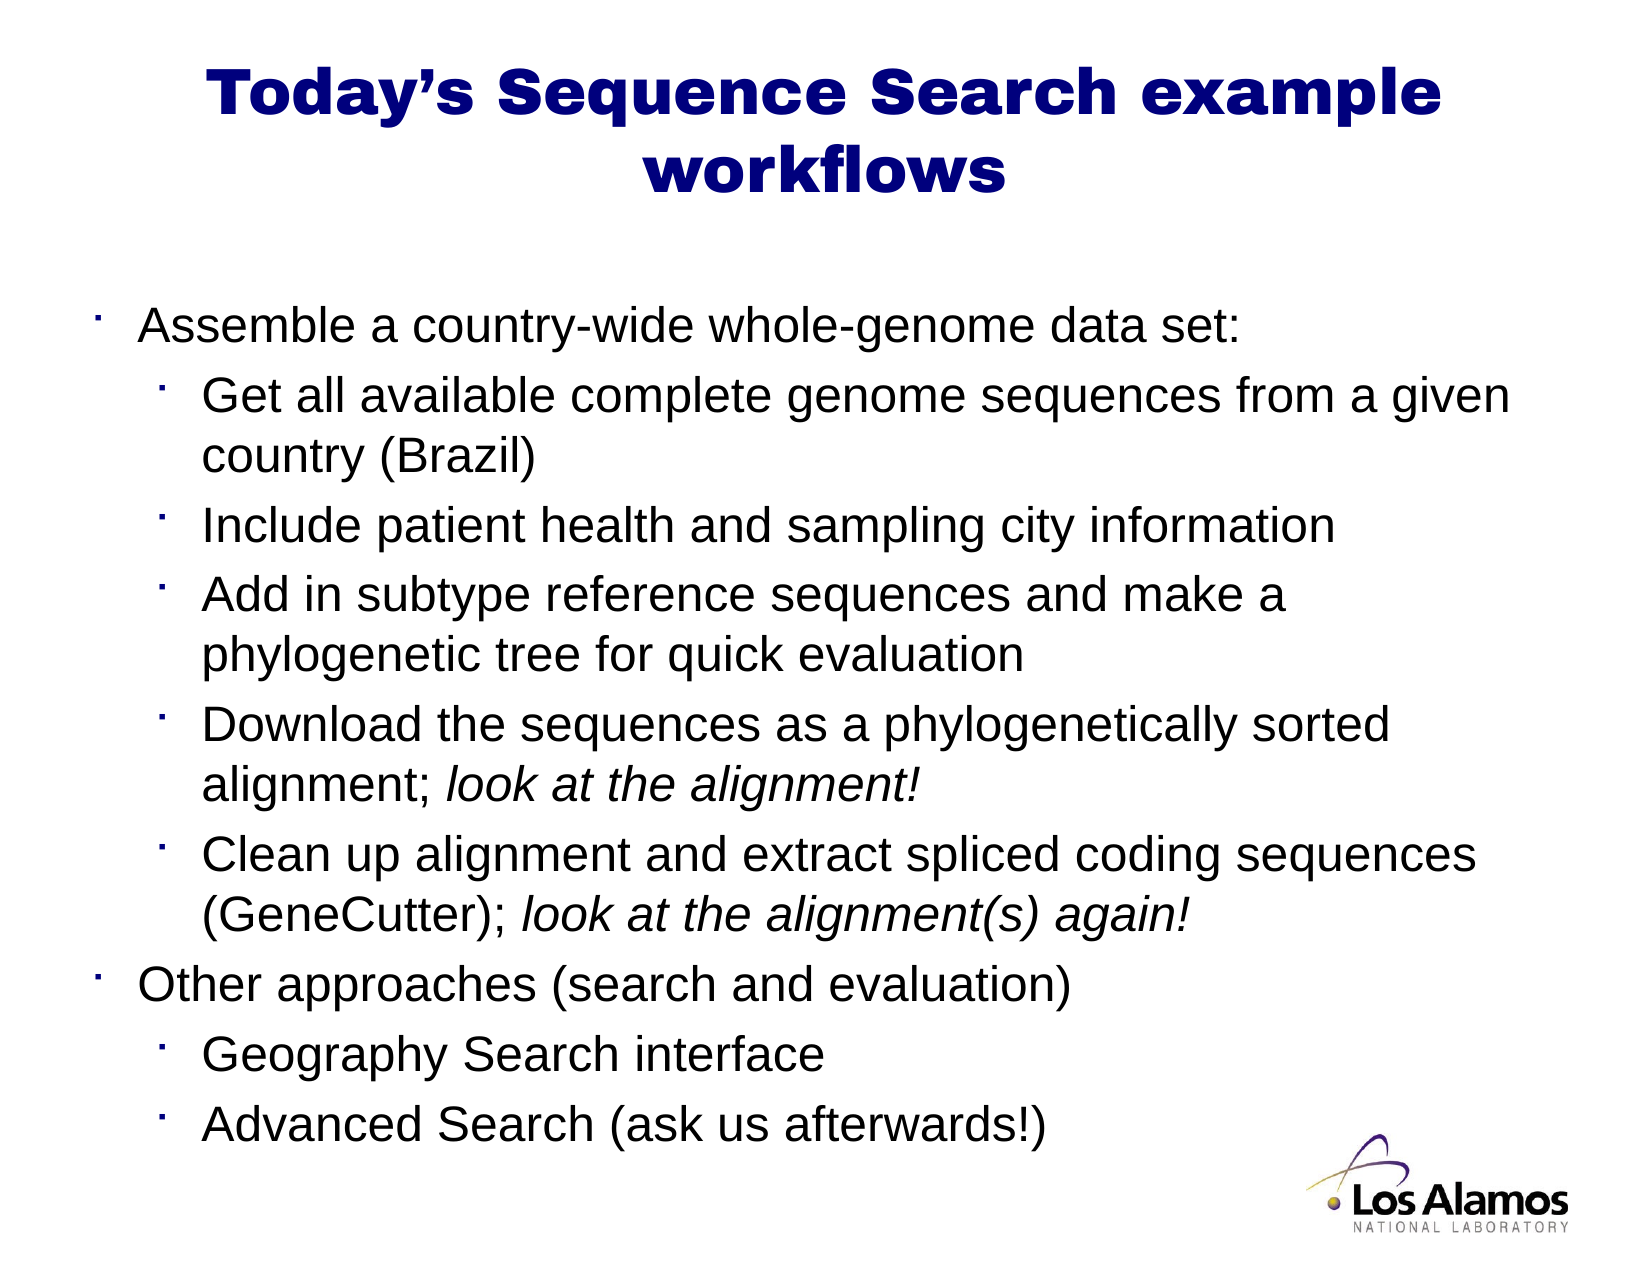

# Today’s Sequence Search example workflows
Assemble a country-wide whole-genome data set:
Get all available complete genome sequences from a given country (Brazil)
Include patient health and sampling city information
Add in subtype reference sequences and make a phylogenetic tree for quick evaluation
Download the sequences as a phylogenetically sorted alignment; look at the alignment!
Clean up alignment and extract spliced coding sequences (GeneCutter); look at the alignment(s) again!
Other approaches (search and evaluation)
Geography Search interface
Advanced Search (ask us afterwards!)